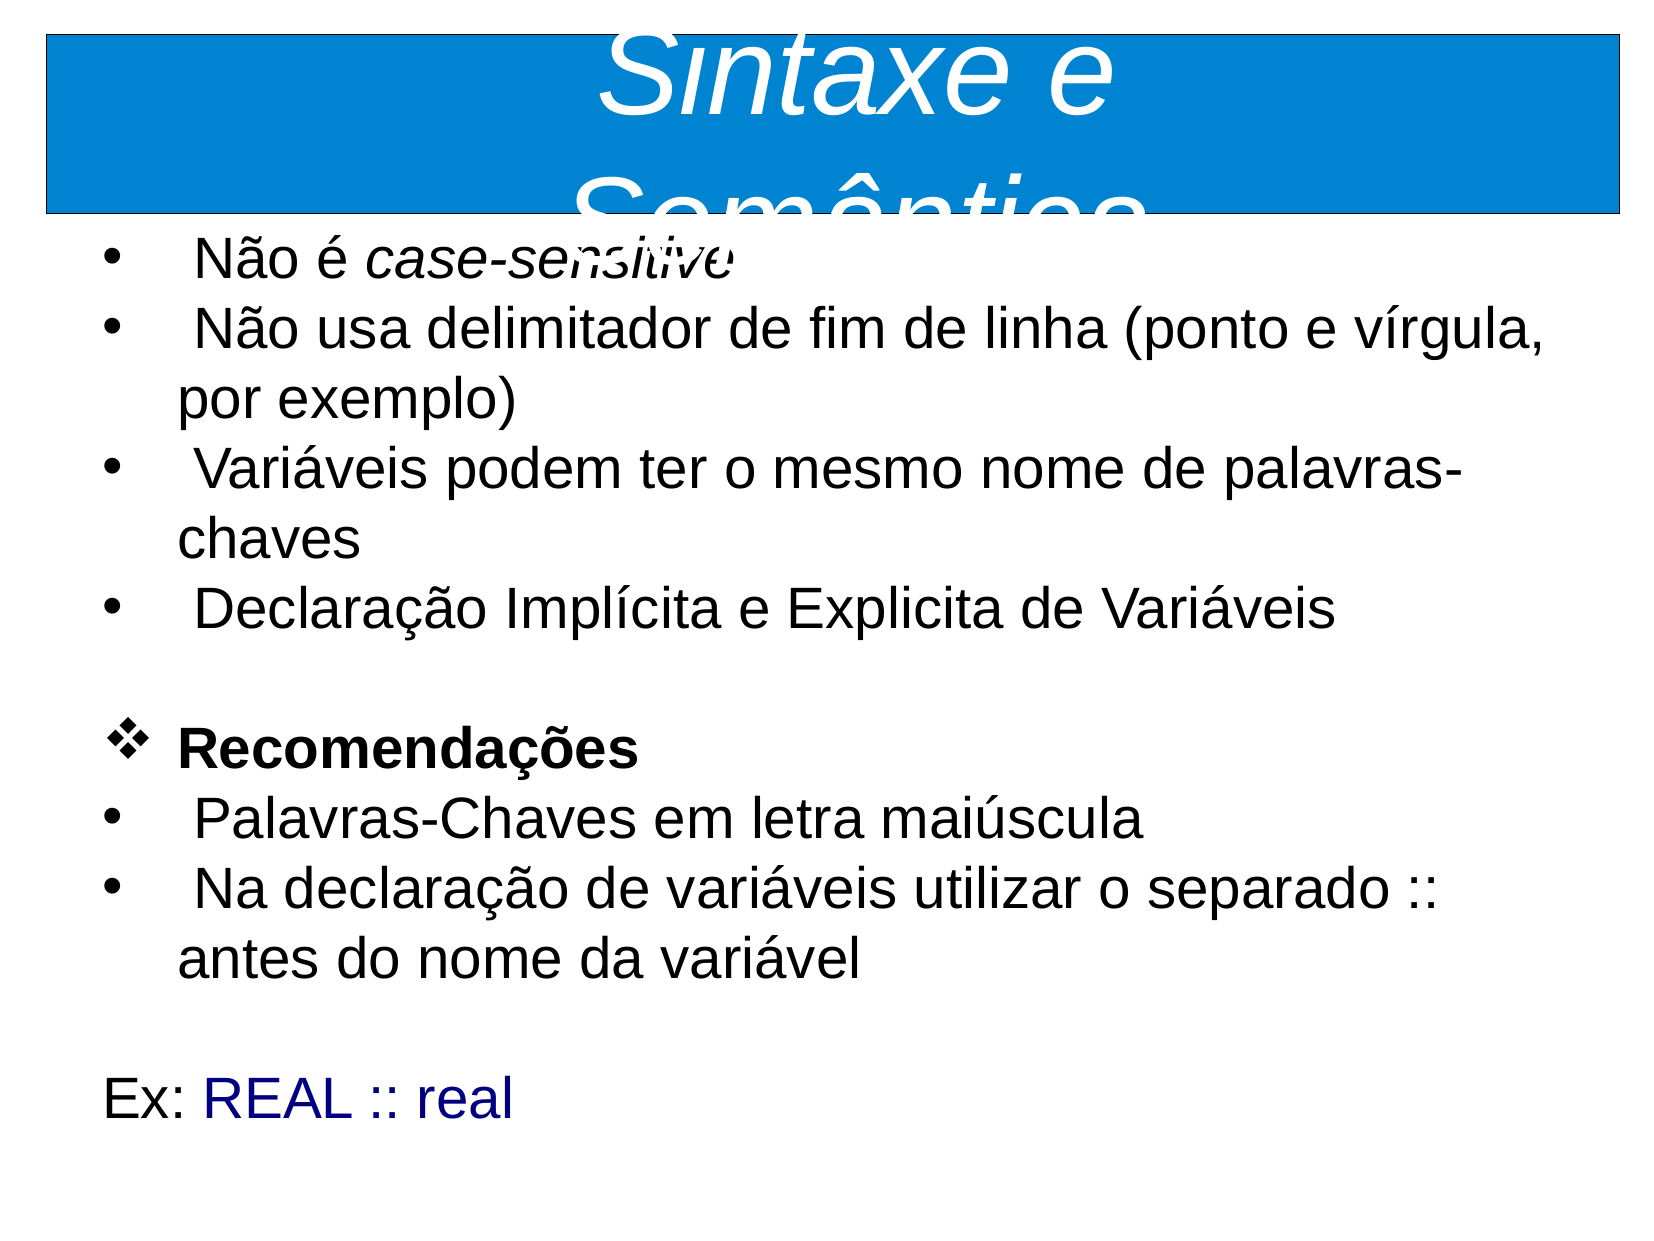

Sintaxe e Semântica

Sintaxe e Semântica
 Não é case-sensitive
 Não usa delimitador de fim de linha (ponto e vírgula, por exemplo)
 Variáveis podem ter o mesmo nome de palavras-chaves
 Declaração Implícita e Explicita de Variáveis

Recomendações
 Palavras-Chaves em letra maiúscula
 Na declaração de variáveis utilizar o separado :: antes do nome da variável

Ex: REAL :: real